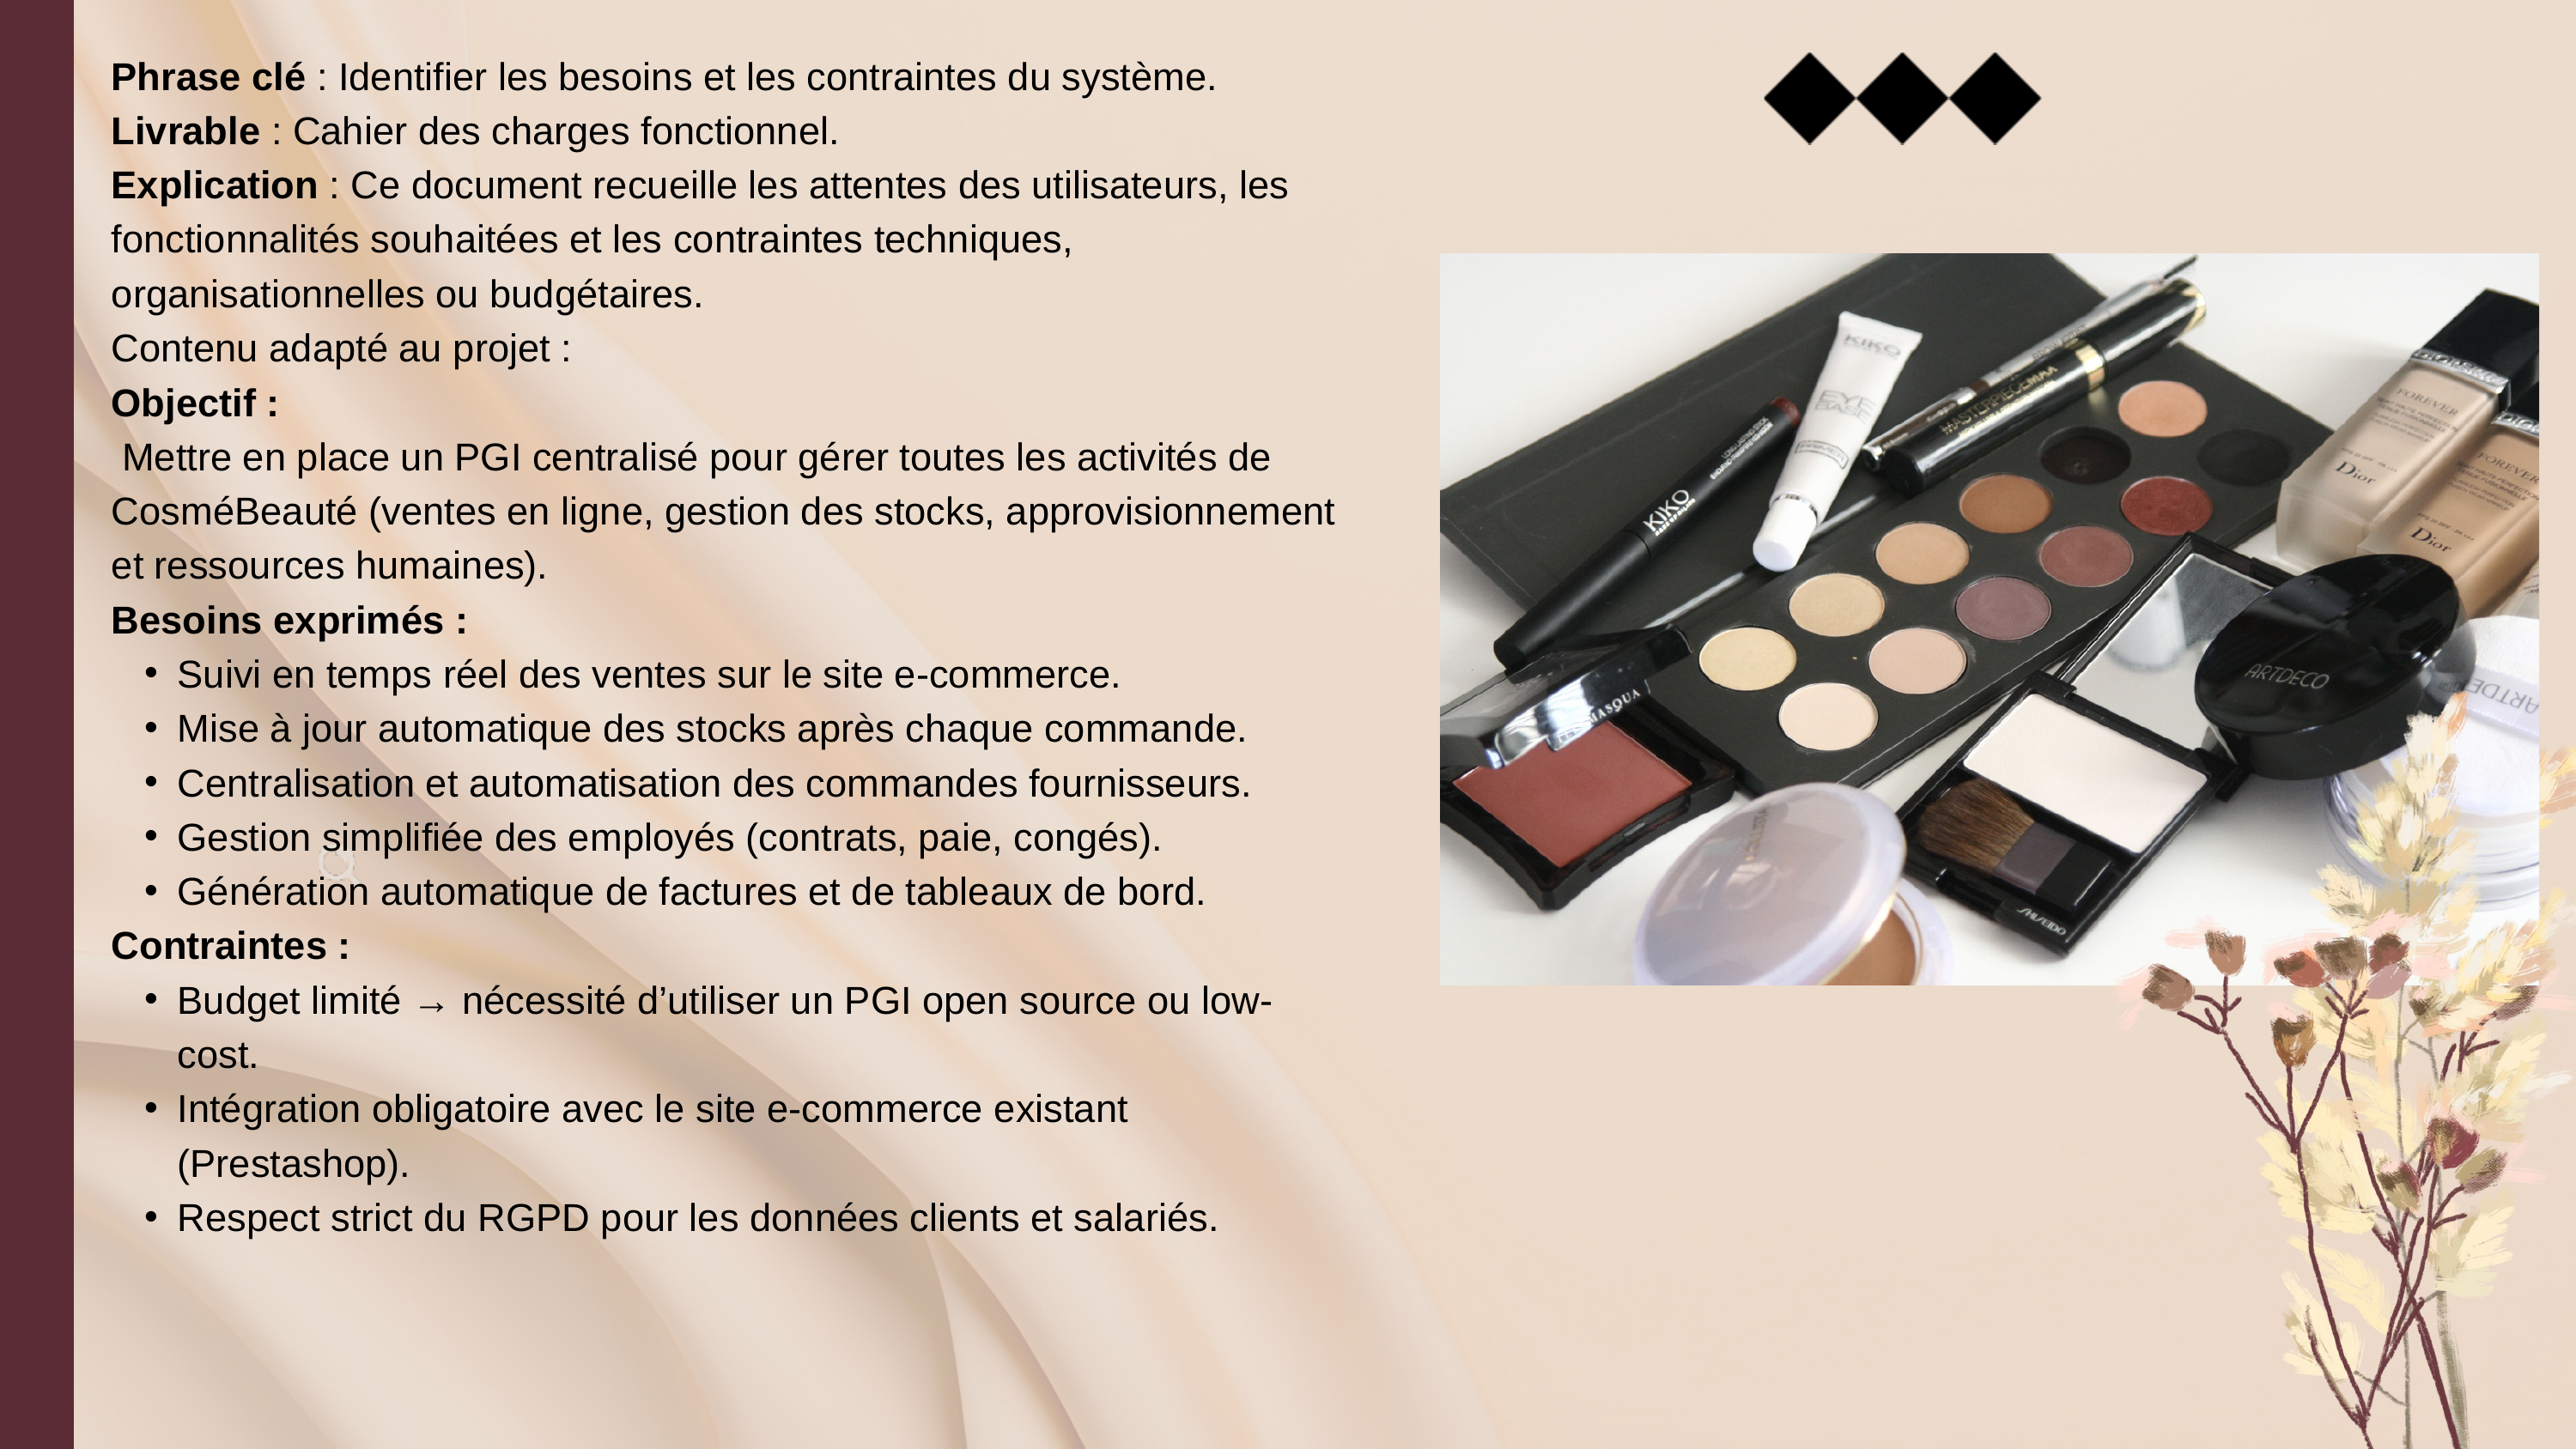

Phrase clé : Identifier les besoins et les contraintes du système.
Livrable : Cahier des charges fonctionnel.
Explication : Ce document recueille les attentes des utilisateurs, les fonctionnalités souhaitées et les contraintes techniques, organisationnelles ou budgétaires.
Contenu adapté au projet :
Objectif :
 Mettre en place un PGI centralisé pour gérer toutes les activités de CosméBeauté (ventes en ligne, gestion des stocks, approvisionnement et ressources humaines).
Besoins exprimés :
Suivi en temps réel des ventes sur le site e-commerce.
Mise à jour automatique des stocks après chaque commande.
Centralisation et automatisation des commandes fournisseurs.
Gestion simplifiée des employés (contrats, paie, congés).
Génération automatique de factures et de tableaux de bord.
Contraintes :
Budget limité → nécessité d’utiliser un PGI open source ou low-cost.
Intégration obligatoire avec le site e-commerce existant (Prestashop).
Respect strict du RGPD pour les données clients et salariés.